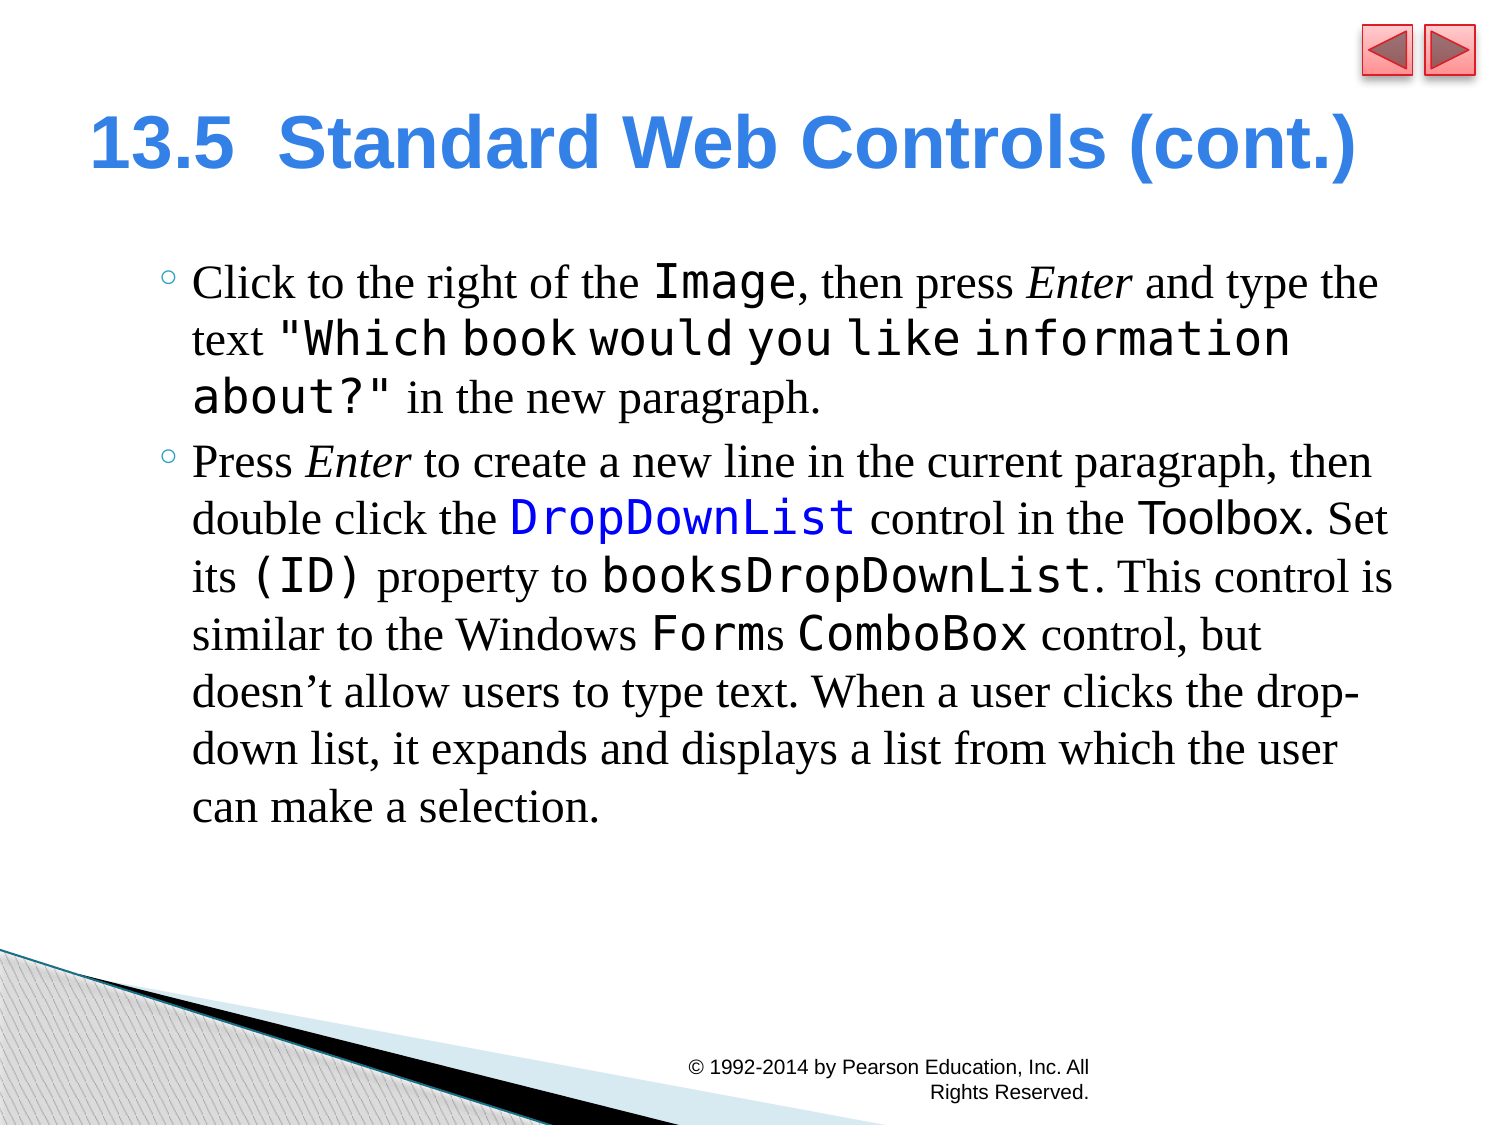

# 13.5  Standard Web Controls (cont.)
Click to the right of the Image, then press Enter and type the text "Which book would you like information about?" in the new paragraph.
Press Enter to create a new line in the current paragraph, then double click the DropDownList control in the Toolbox. Set its (ID) property to booksDropDownList. This control is similar to the Windows Forms ComboBox control, but doesn’t allow users to type text. When a user clicks the drop-down list, it expands and displays a list from which the user can make a selection.
© 1992-2014 by Pearson Education, Inc. All Rights Reserved.